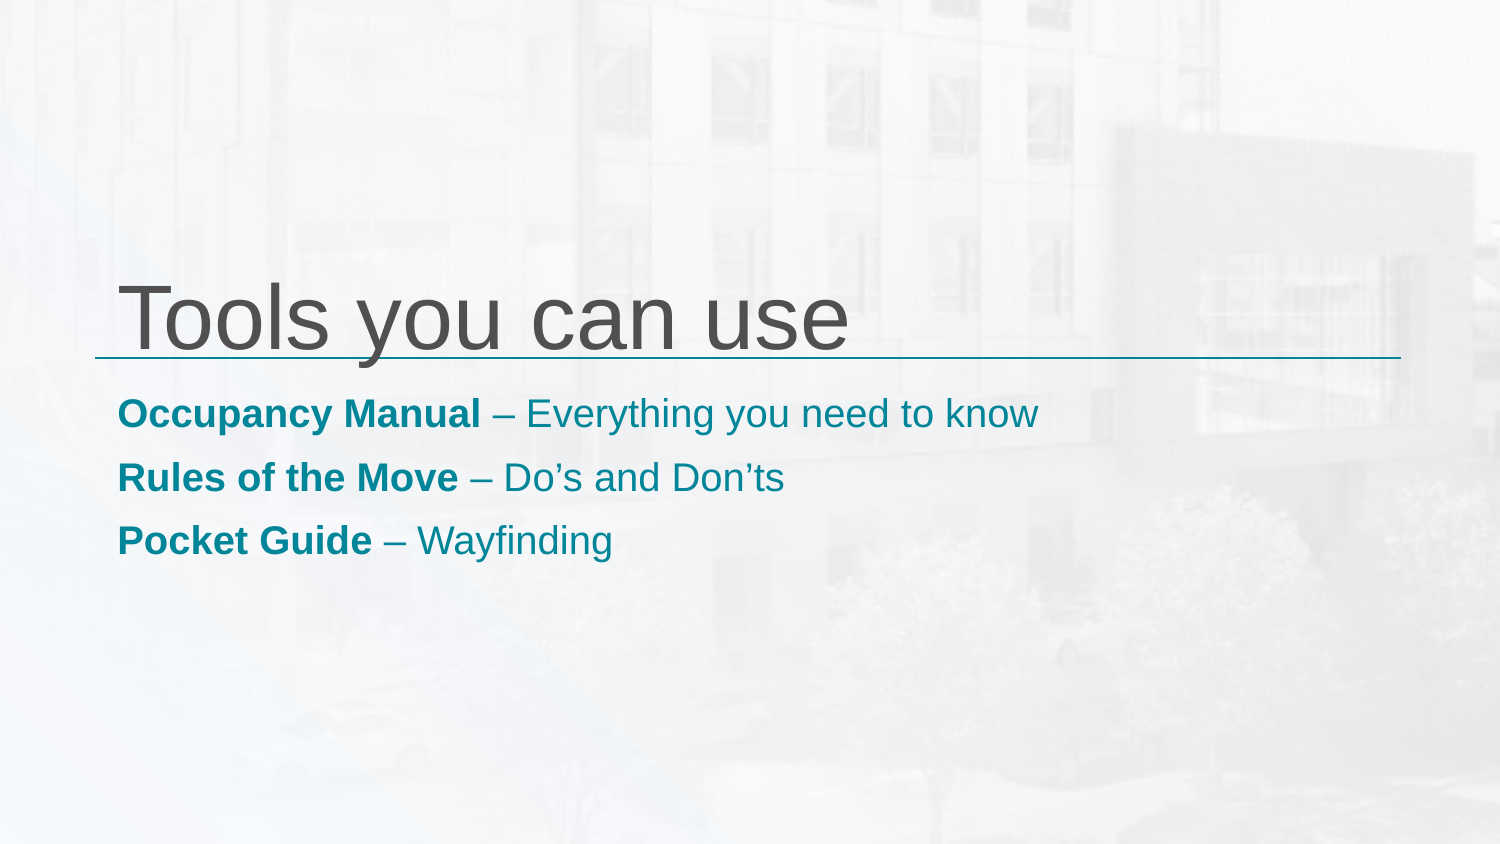

# Tools you can use
Occupancy Manual – Everything you need to know
Rules of the Move – Do’s and Don’ts
Pocket Guide – Wayfinding